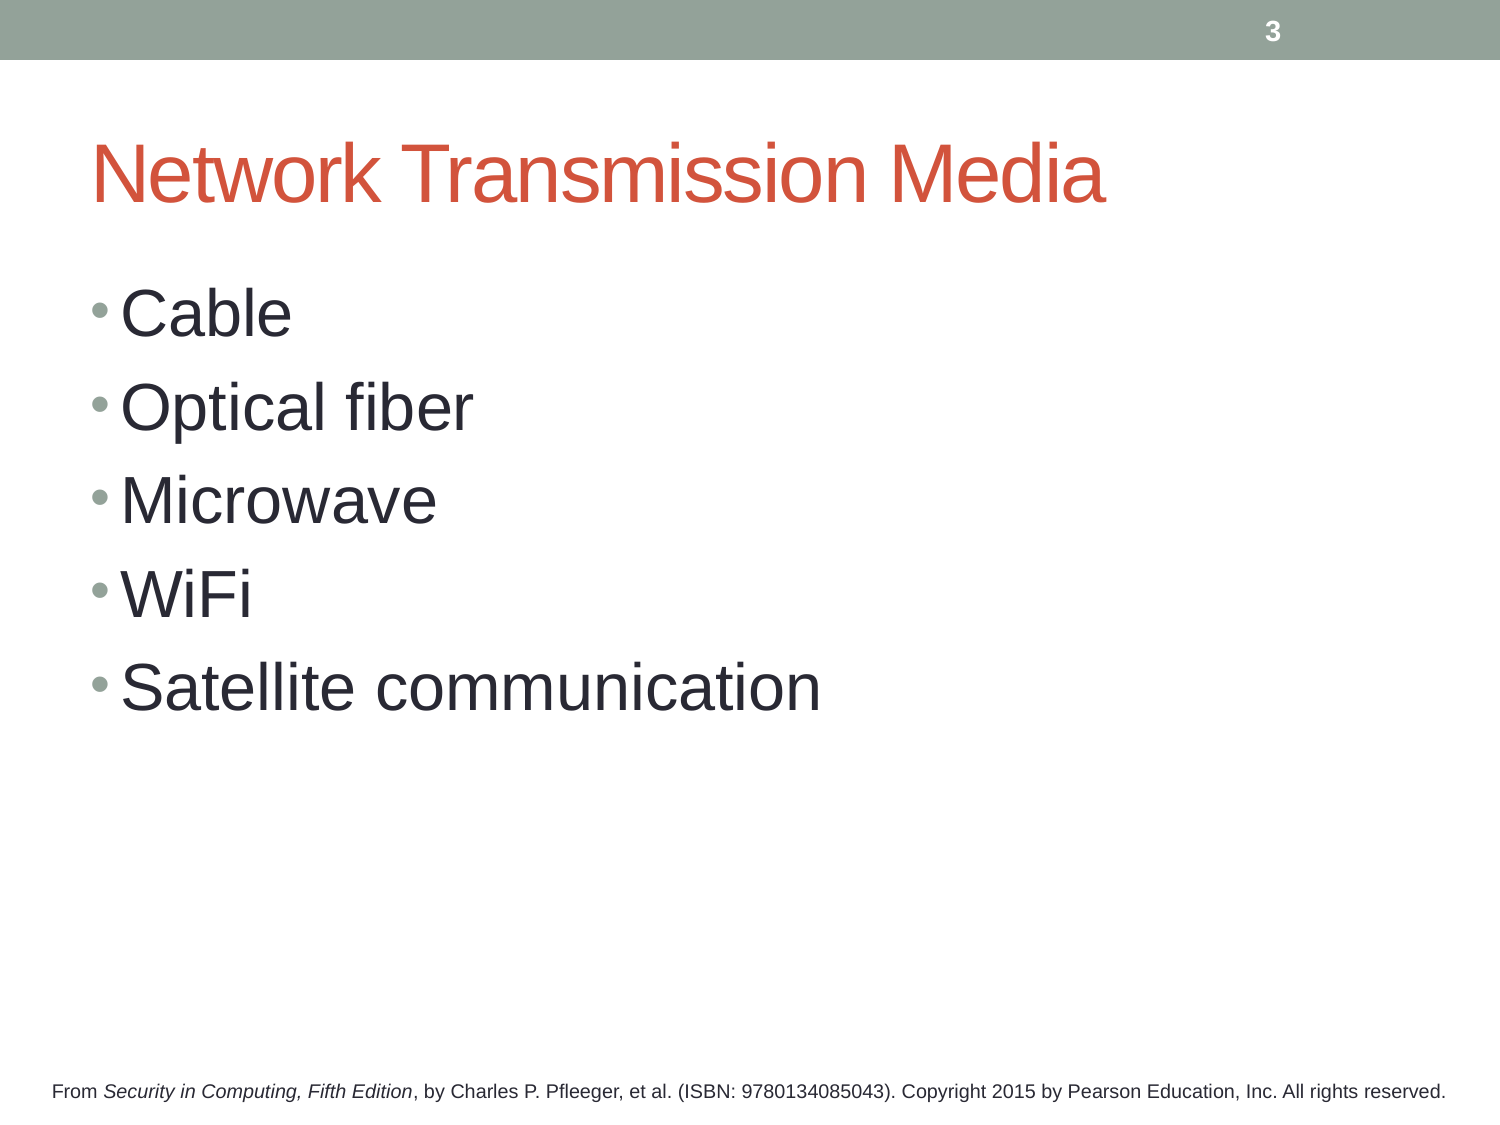

3
# Network Transmission Media
Cable
Optical fiber
Microwave
WiFi
Satellite communication
From Security in Computing, Fifth Edition, by Charles P. Pfleeger, et al. (ISBN: 9780134085043). Copyright 2015 by Pearson Education, Inc. All rights reserved.